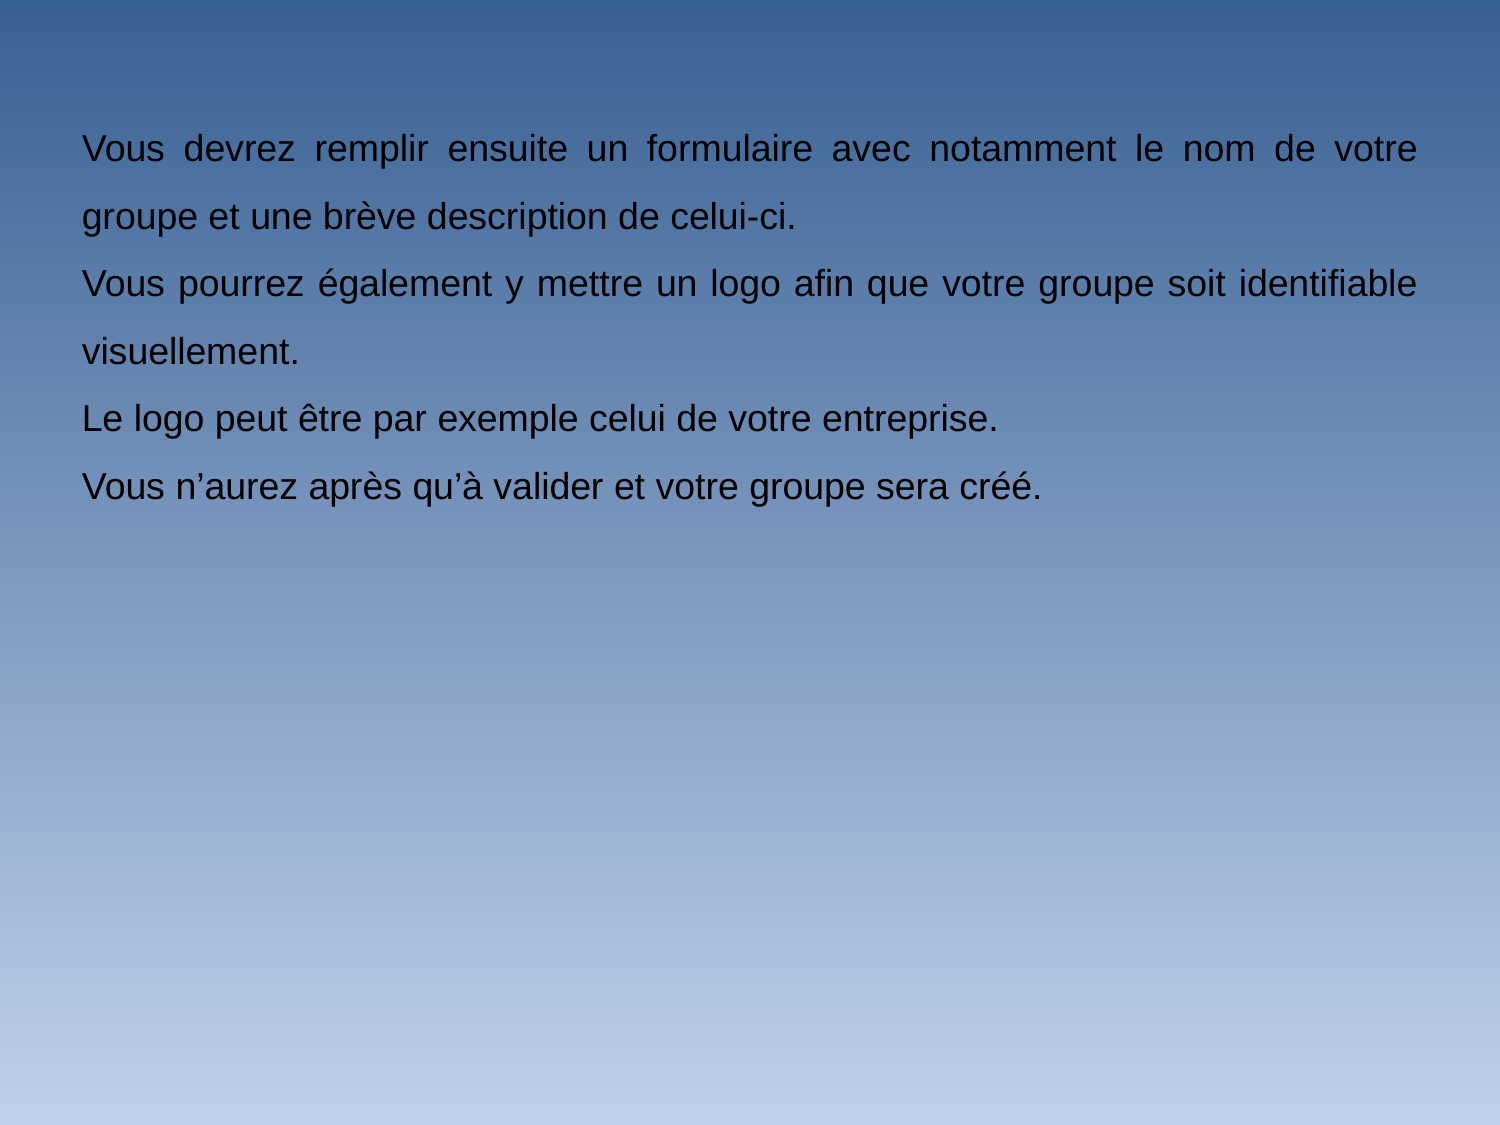

Vous devrez remplir ensuite un formulaire avec notamment le nom de votre groupe et une brève description de celui-ci.
Vous pourrez également y mettre un logo afin que votre groupe soit identifiable visuellement.
Le logo peut être par exemple celui de votre entreprise.
Vous n’aurez après qu’à valider et votre groupe sera créé.